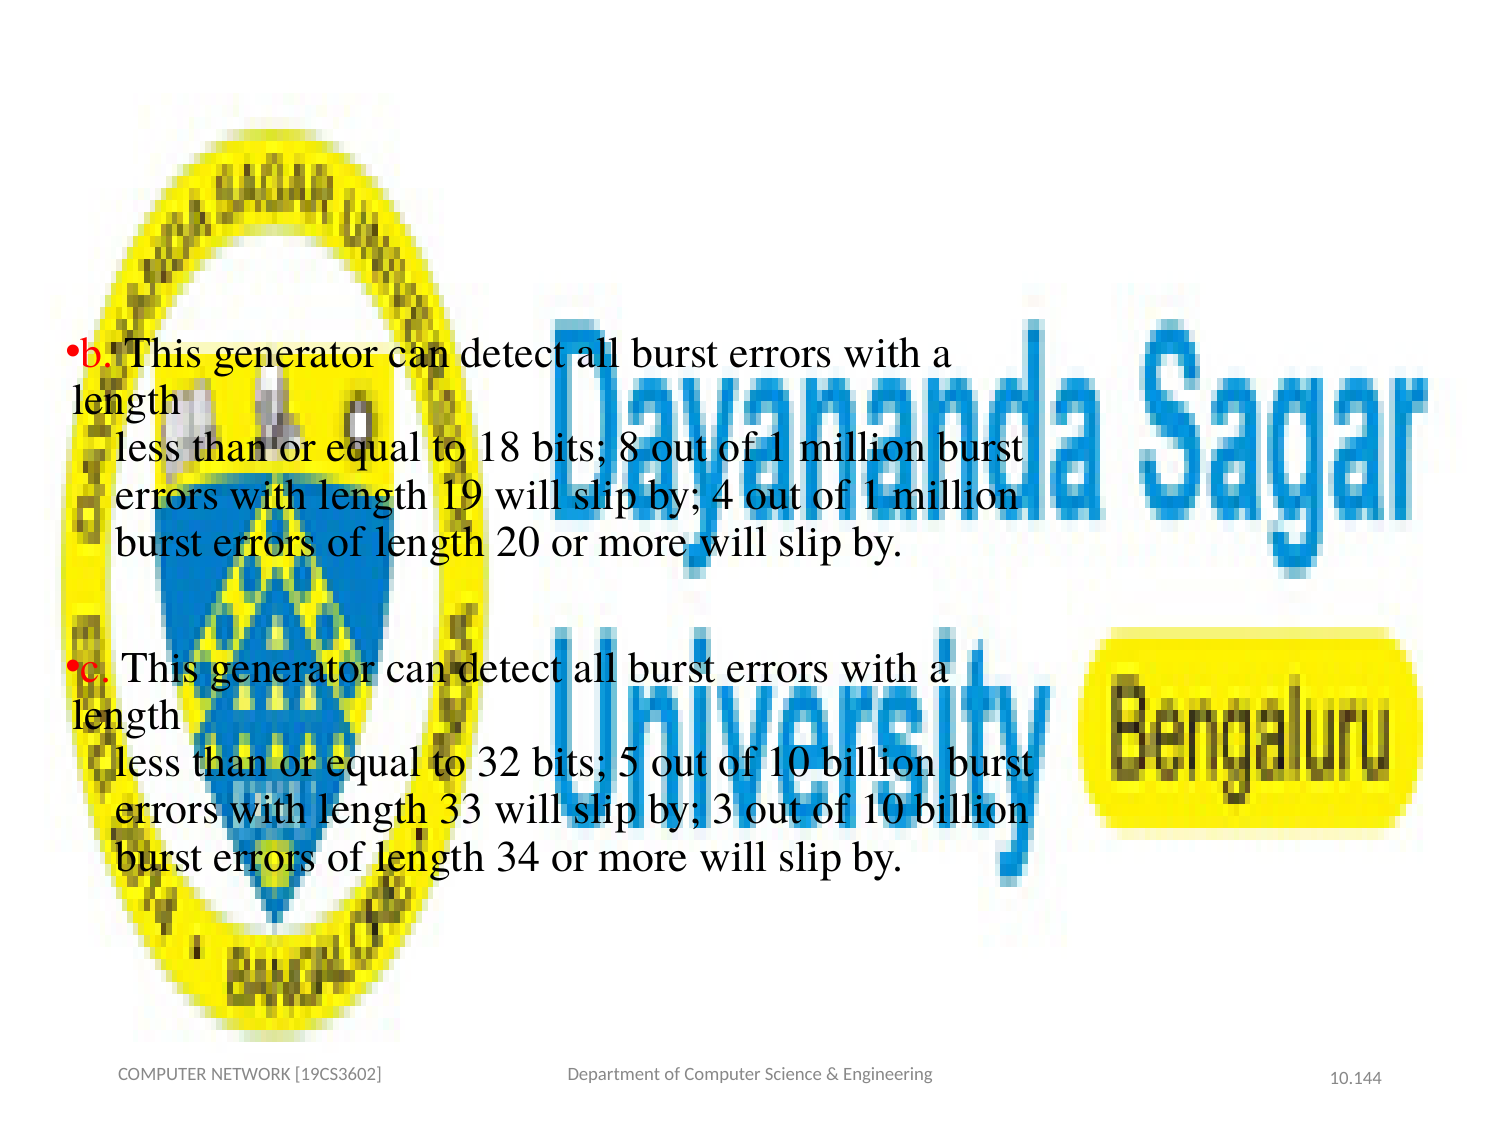

b. This generator can detect all burst errors with a length
    less than or equal to 18 bits; 8 out of 1 million burst
    errors with length 19 will slip by; 4 out of 1 million
    burst errors of length 20 or more will slip by.

c. This generator can detect all burst errors with a length
    less than or equal to 32 bits; 5 out of 10 billion burst
    errors with length 33 will slip by; 3 out of 10 billion
    burst errors of length 34 or more will slip by.
COMPUTER NETWORK [19CS3602]
Department of Computer Science & Engineering
10.144